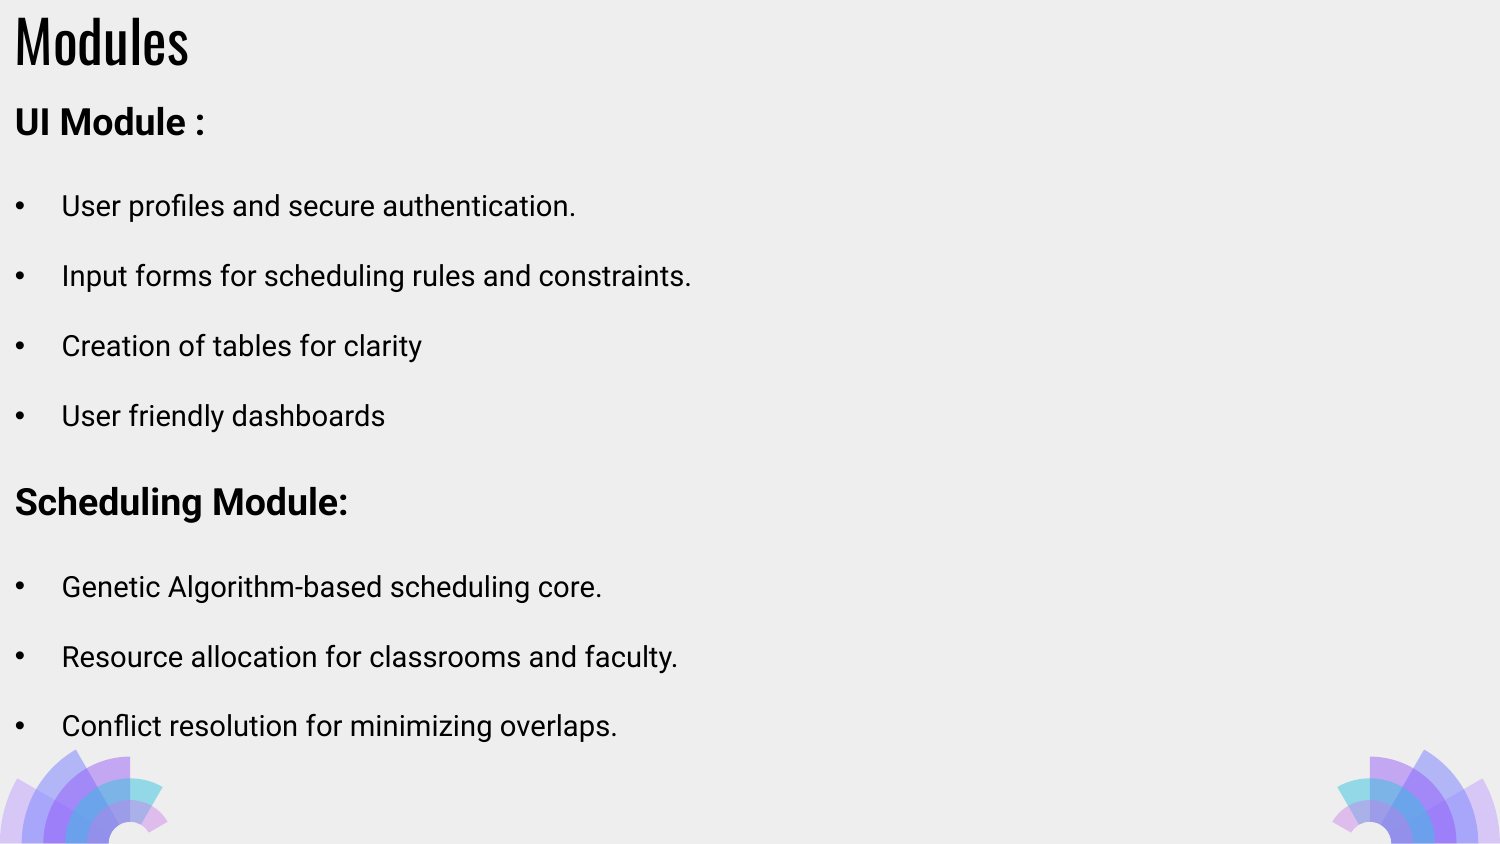

Modules
UI Module :

User profiles and secure authentication.

Input forms for scheduling rules and constraints.

Creation of tables for clarity

User friendly dashboards

Scheduling Module:

Genetic Algorithm-based scheduling core.

Resource allocation for classrooms and faculty.

Conflict resolution for minimizing overlaps.